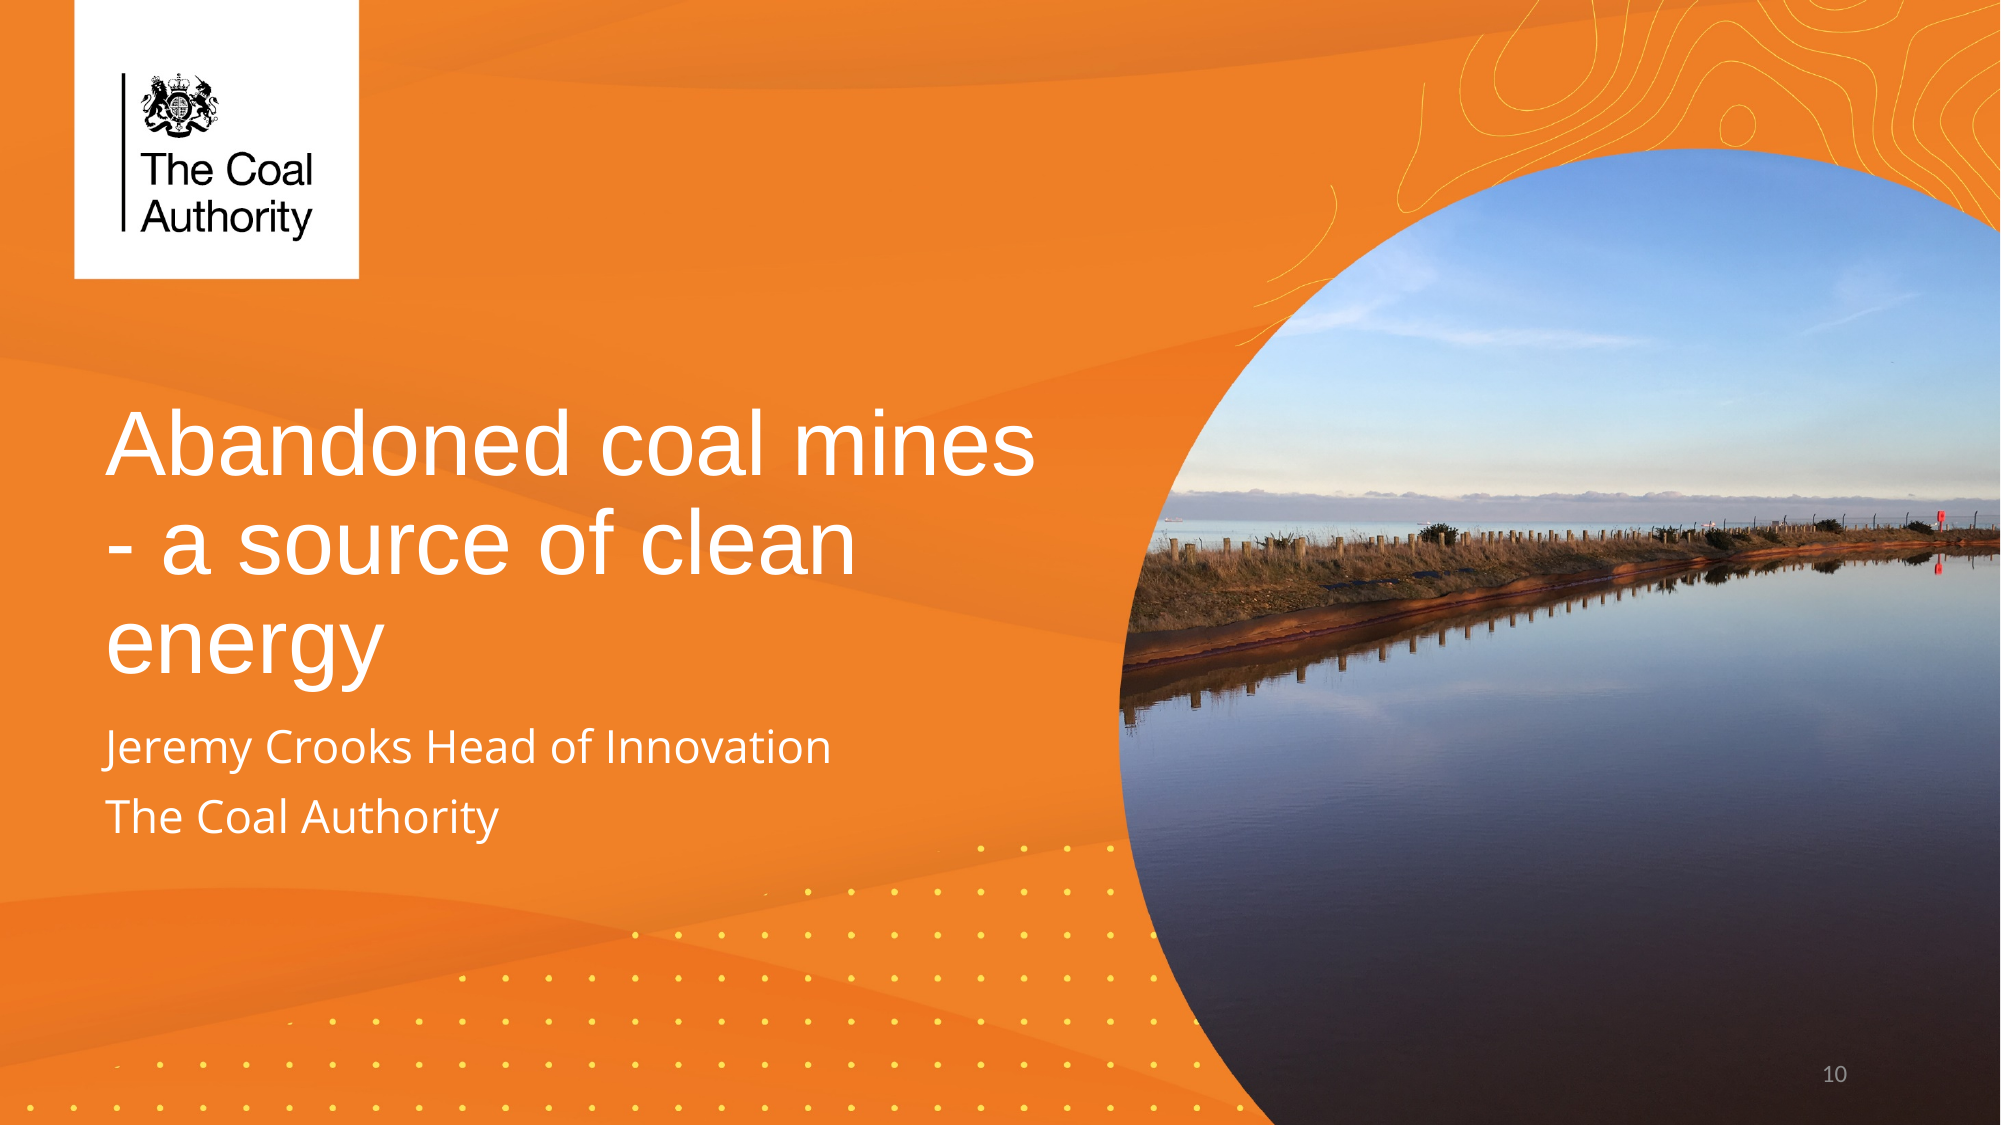

# Abandoned coal mines - a source of clean energy
Jeremy Crooks Head of Innovation
The Coal Authority
10